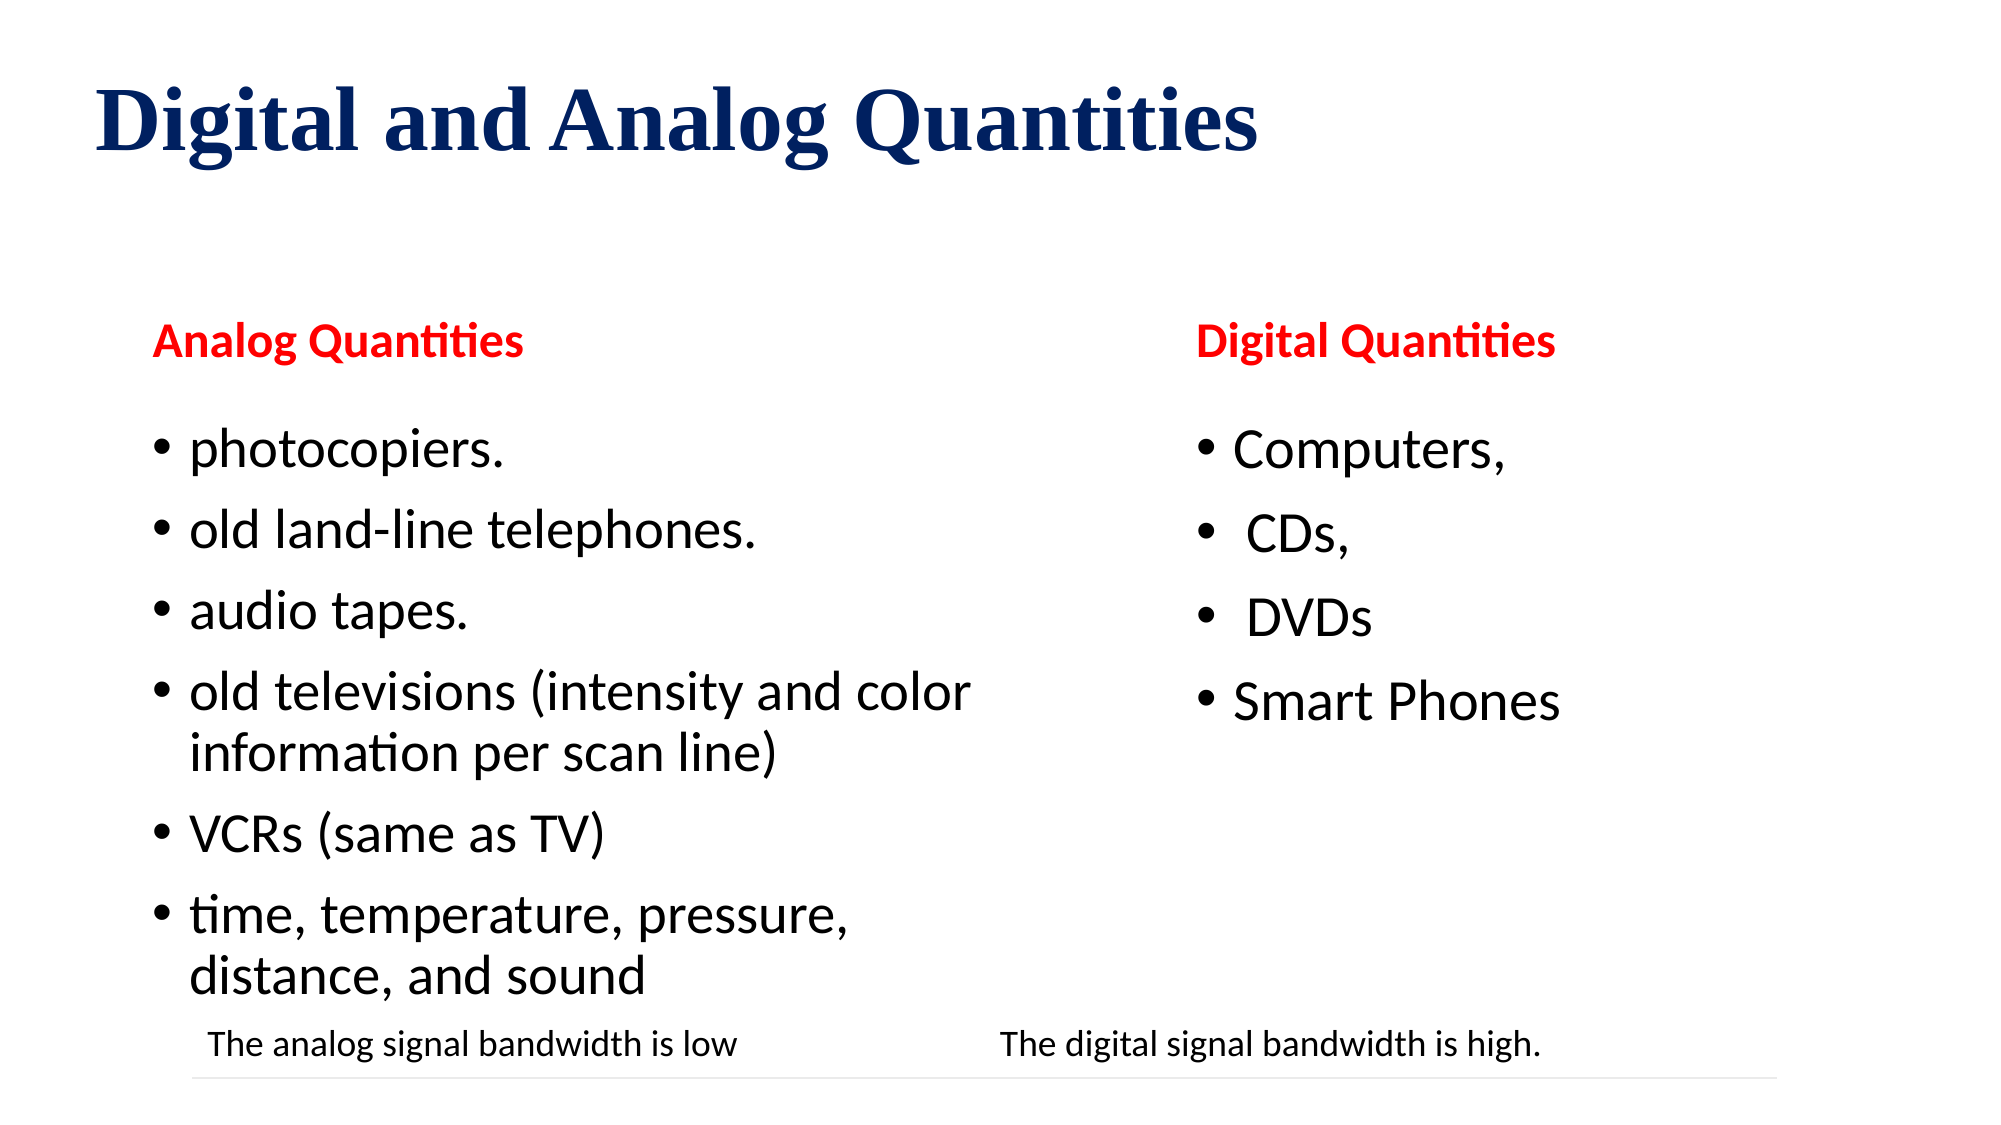

# Digital and Analog Quantities
Analog Quantities
Digital Quantities
photocopiers.
old land-line telephones.
audio tapes.
old televisions (intensity and color information per scan line)
VCRs (same as TV)
time, temperature, pressure, distance, and sound

Computers,
 CDs,
 DVDs
Smart Phones
| The analog signal bandwidth is low | The digital signal bandwidth is high. |
| --- | --- |